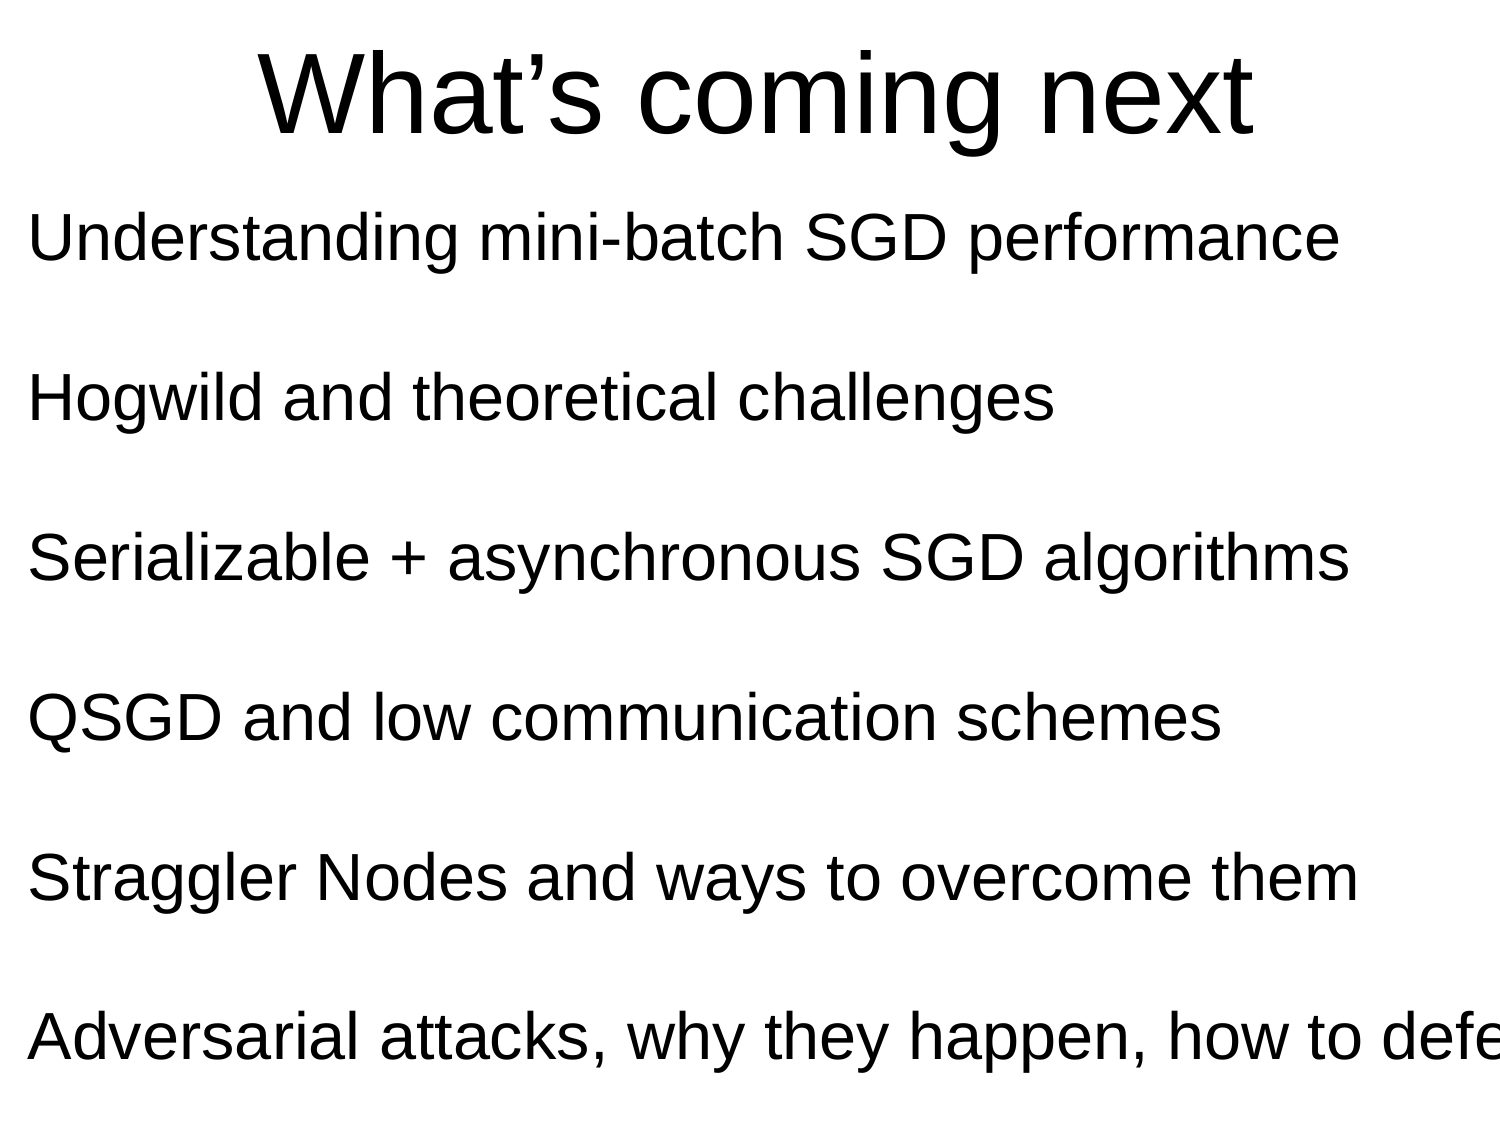

# What’s coming next

Understanding mini-batch SGD performance

Hogwild and theoretical challenges

Serializable + asynchronous SGD algorithms

QSGD and low communication schemes

Straggler Nodes and ways to overcome them

Adversarial attacks, why they happen, how to defend